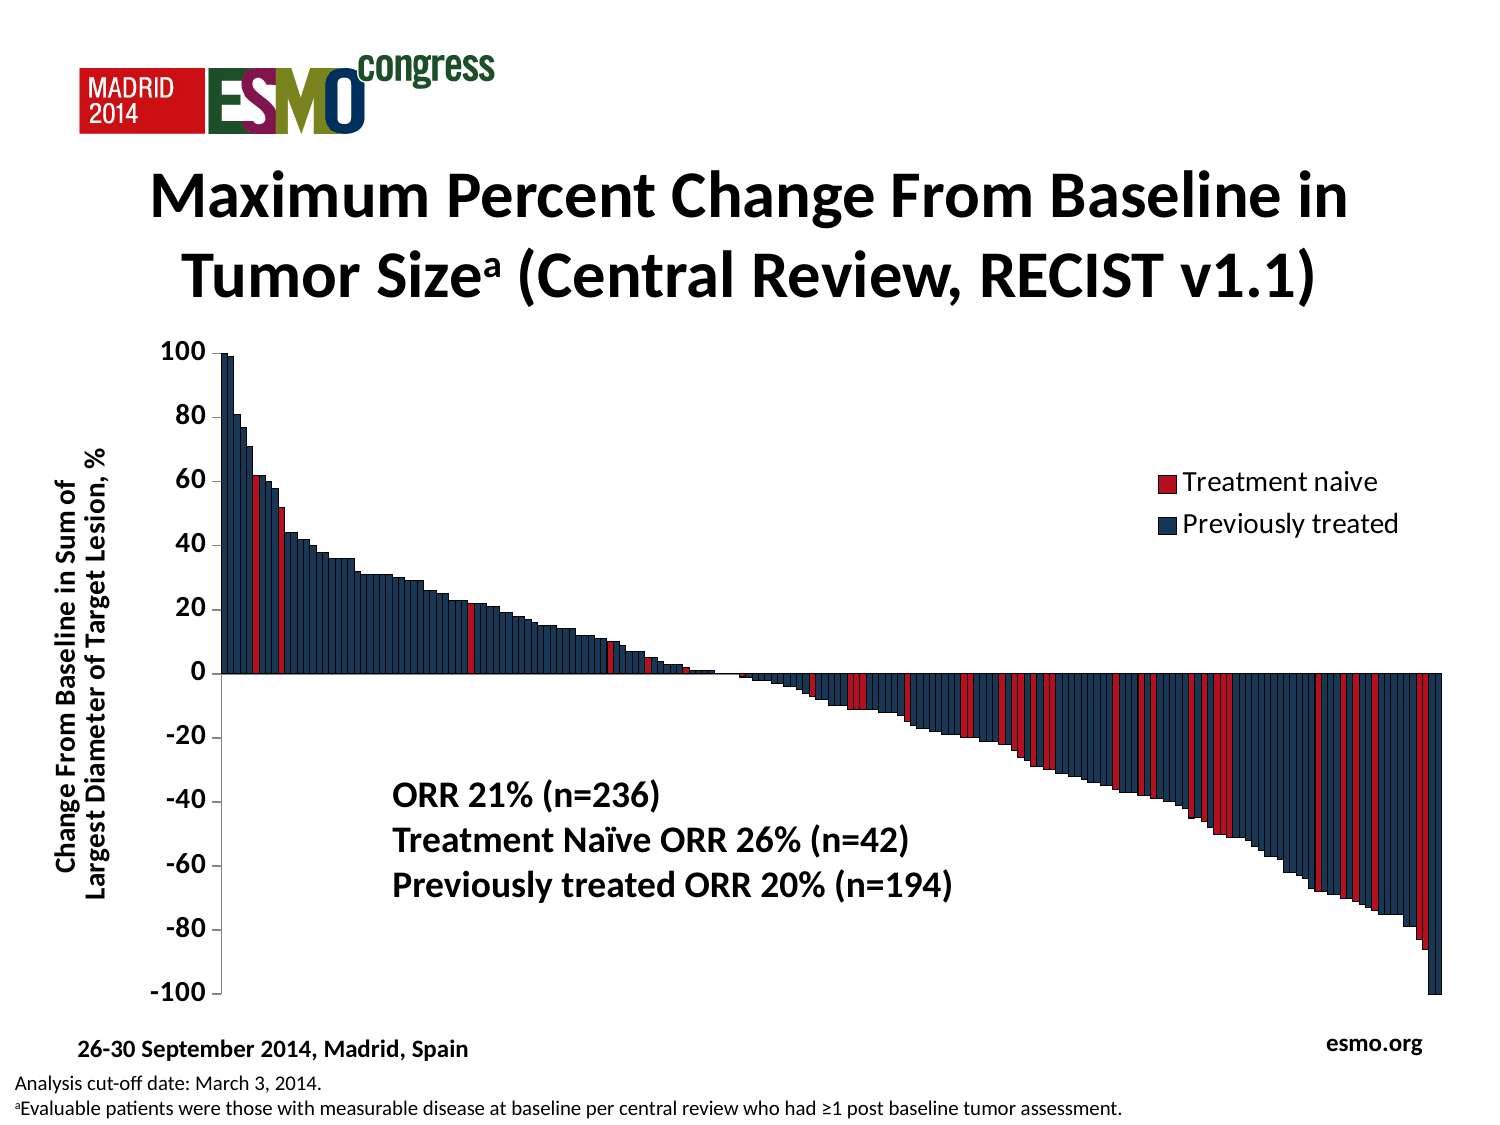

# Maximum Percent Change From Baseline in Tumor Sizea (Central Review, RECIST v1.1)

### Chart

| Category |  |  |
|---|---|---|
ORR 21% (n=236)
Treatment Naïve ORR 26% (n=42)
Previously treated ORR 20% (n=194)
Analysis cut-off date: March 3, 2014.
aEvaluable patients were those with measurable disease at baseline per central review who had ≥1 post baseline tumor assessment.